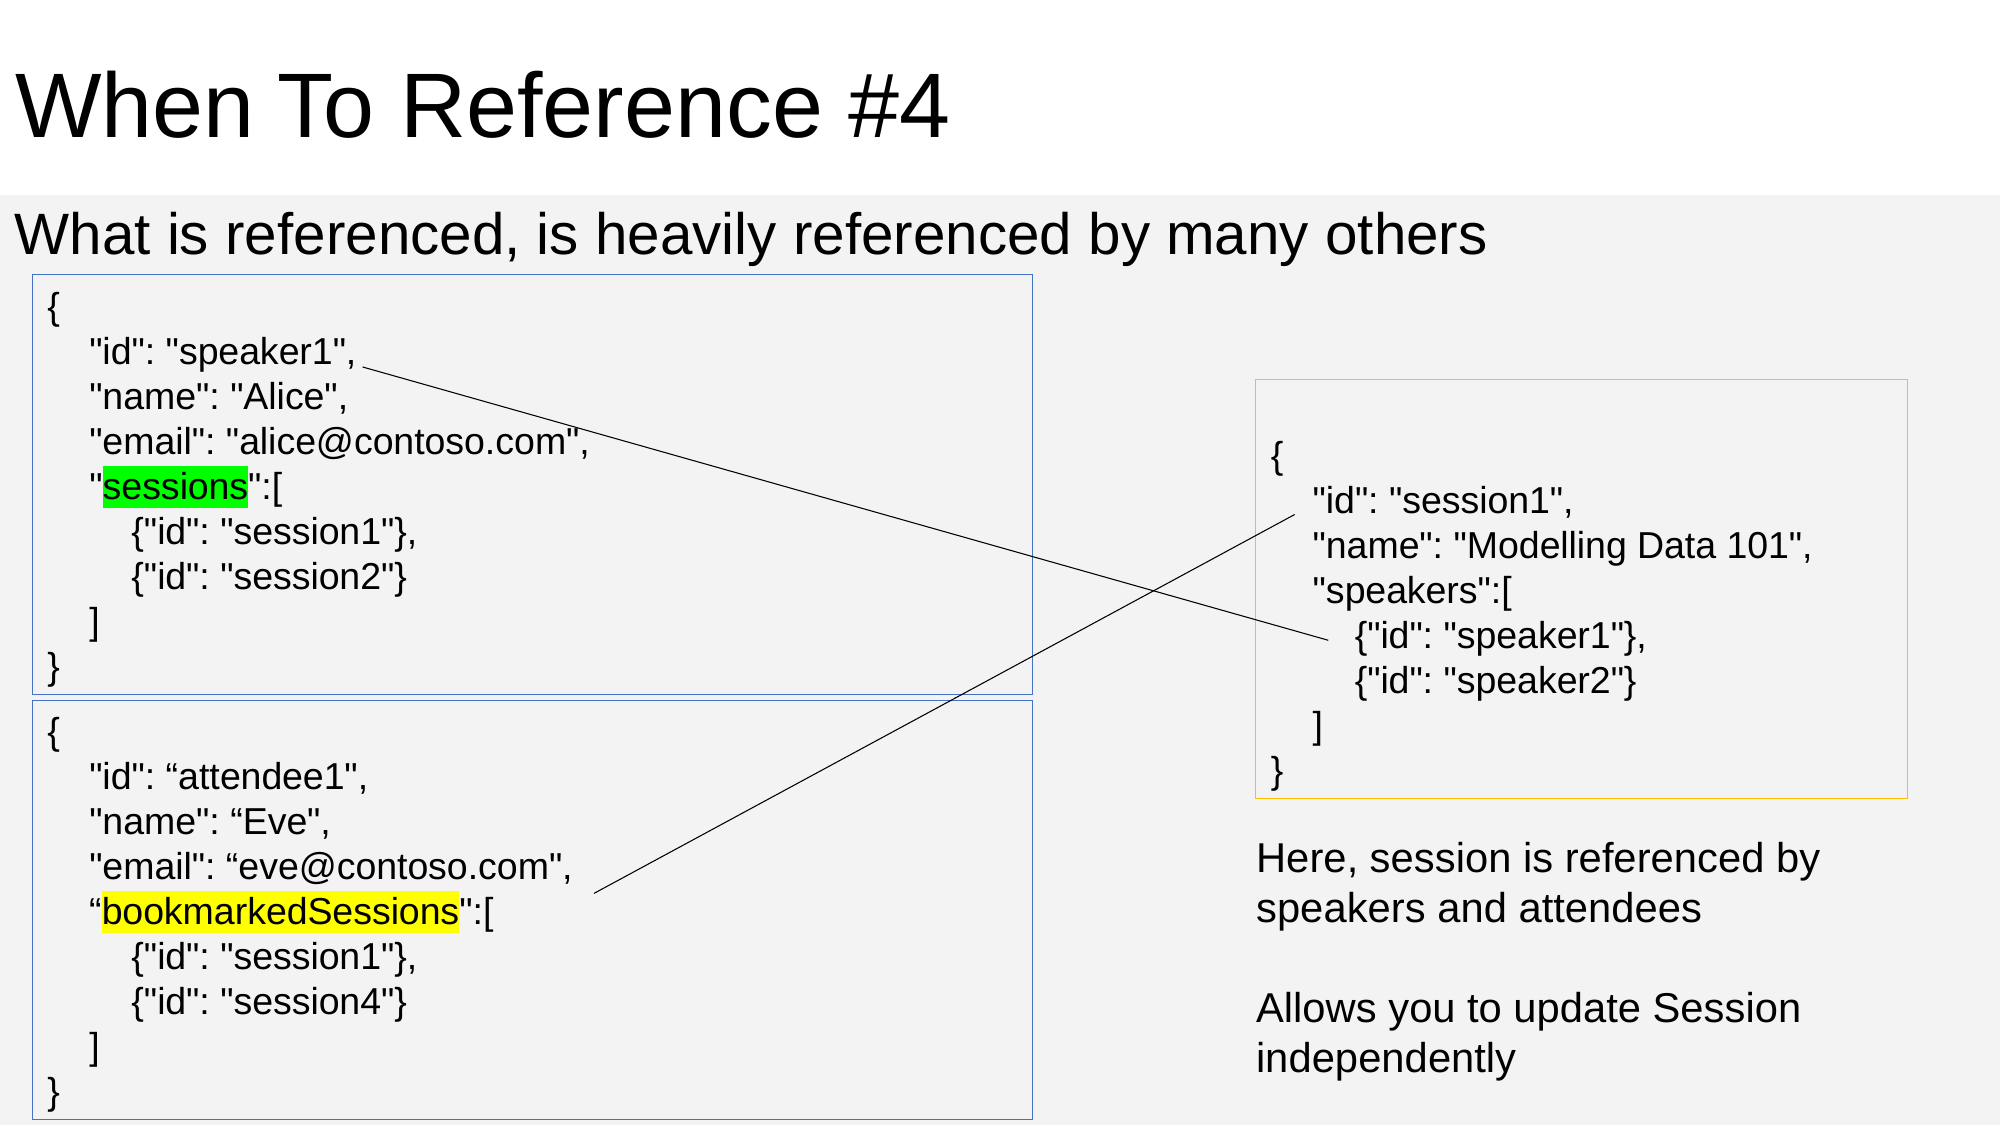

# When To Reference #4
What is referenced, is heavily referenced by many others

{
    "id": "speaker1",
    "name": "Alice",
    "email": "alice@contoso.com",
    "sessions":[
        {"id": "session1"},
        {"id": "session2"}
    ]
}

{
    "id": "session1",
    "name": "Modelling Data 101",
    "speakers":[
        {"id": "speaker1"},
        {"id": "speaker2"}
    ]
}
{
    "id": “attendee1",
    "name": “Eve",
    "email": “eve@contoso.com",
    “bookmarkedSessions":[
        {"id": "session1"},
        {"id": "session4"}
    ]
}
Here, session is referenced by speakers and attendees

Allows you to update Session independently